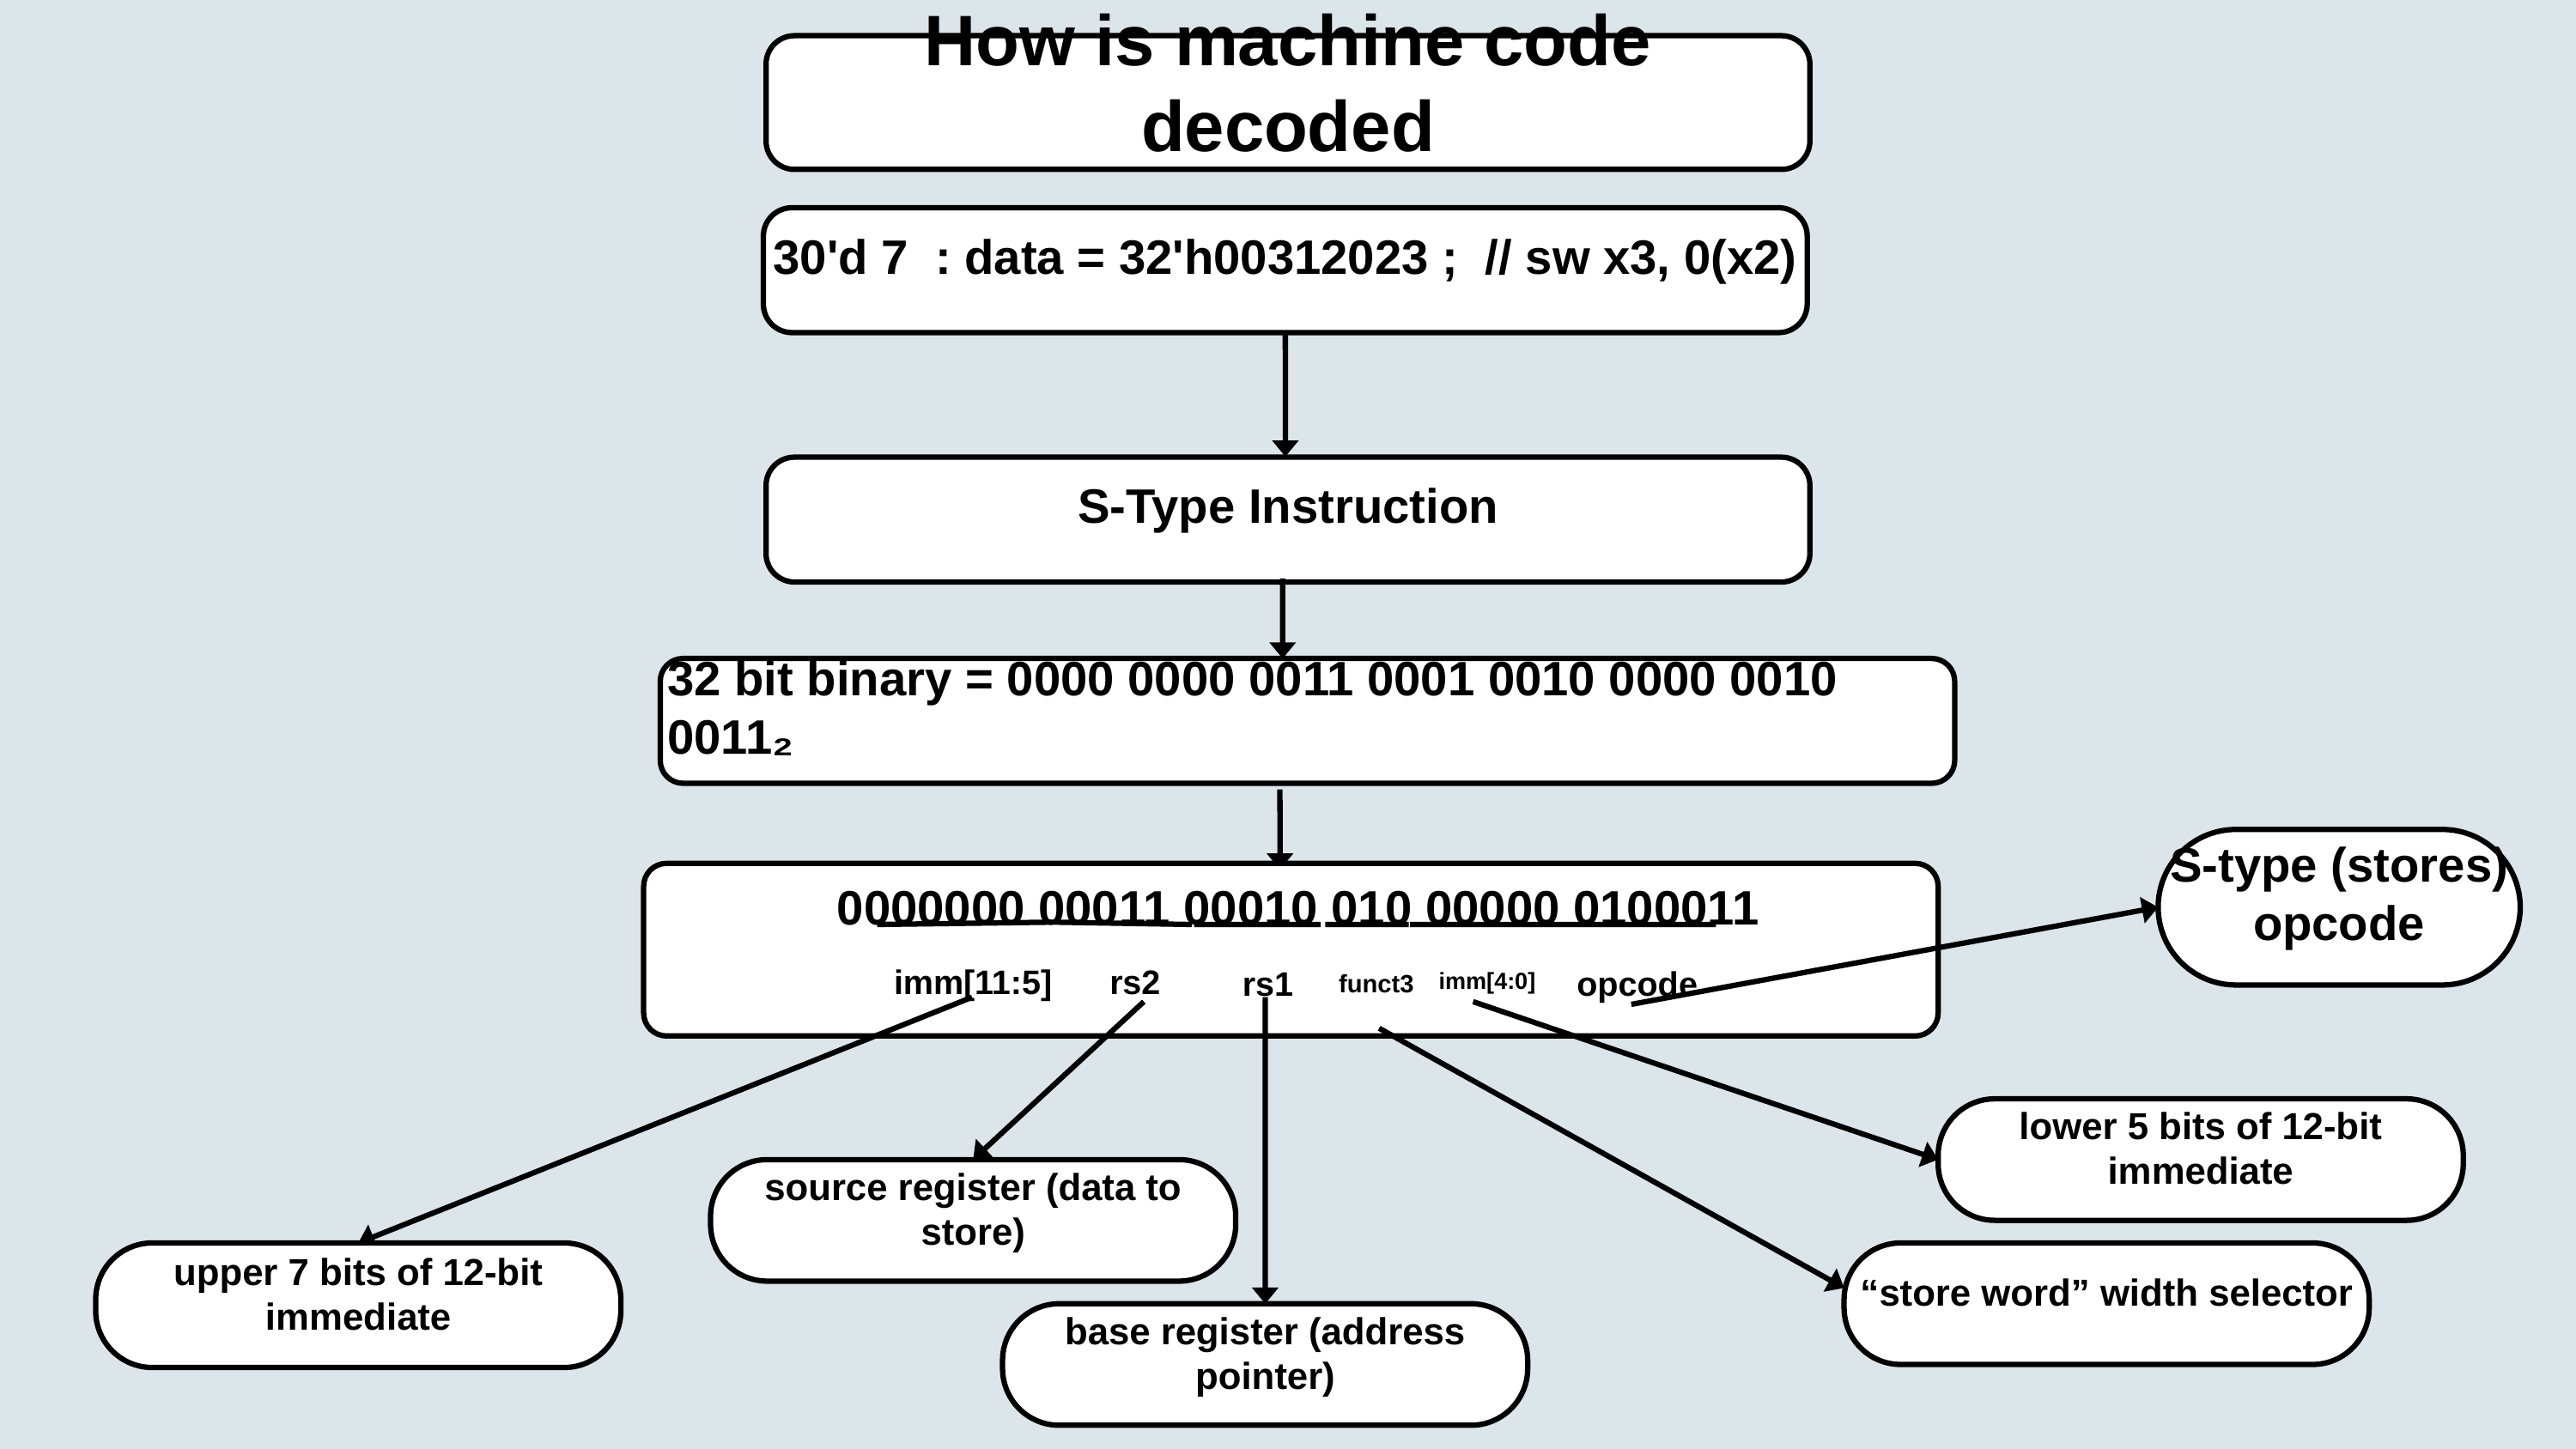

How is machine code decoded

30'd 7  : data = 32'h00312023 ;  // sw x3, 0(x2)

S-Type Instruction

32 bit binary = 0000 0000 0011 0001 0010 0000 0010 0011₂

S-type (stores) opcode

 0000000 00011 00010 010 00000 0100011

rs2

imm[11:5]

rs1

funct3

imm[4:0]

opcode

lower 5 bits of 12-bit immediate

source register (data to store)

upper 7 bits of 12-bit immediate

“store word” width selector

base register (address pointer)